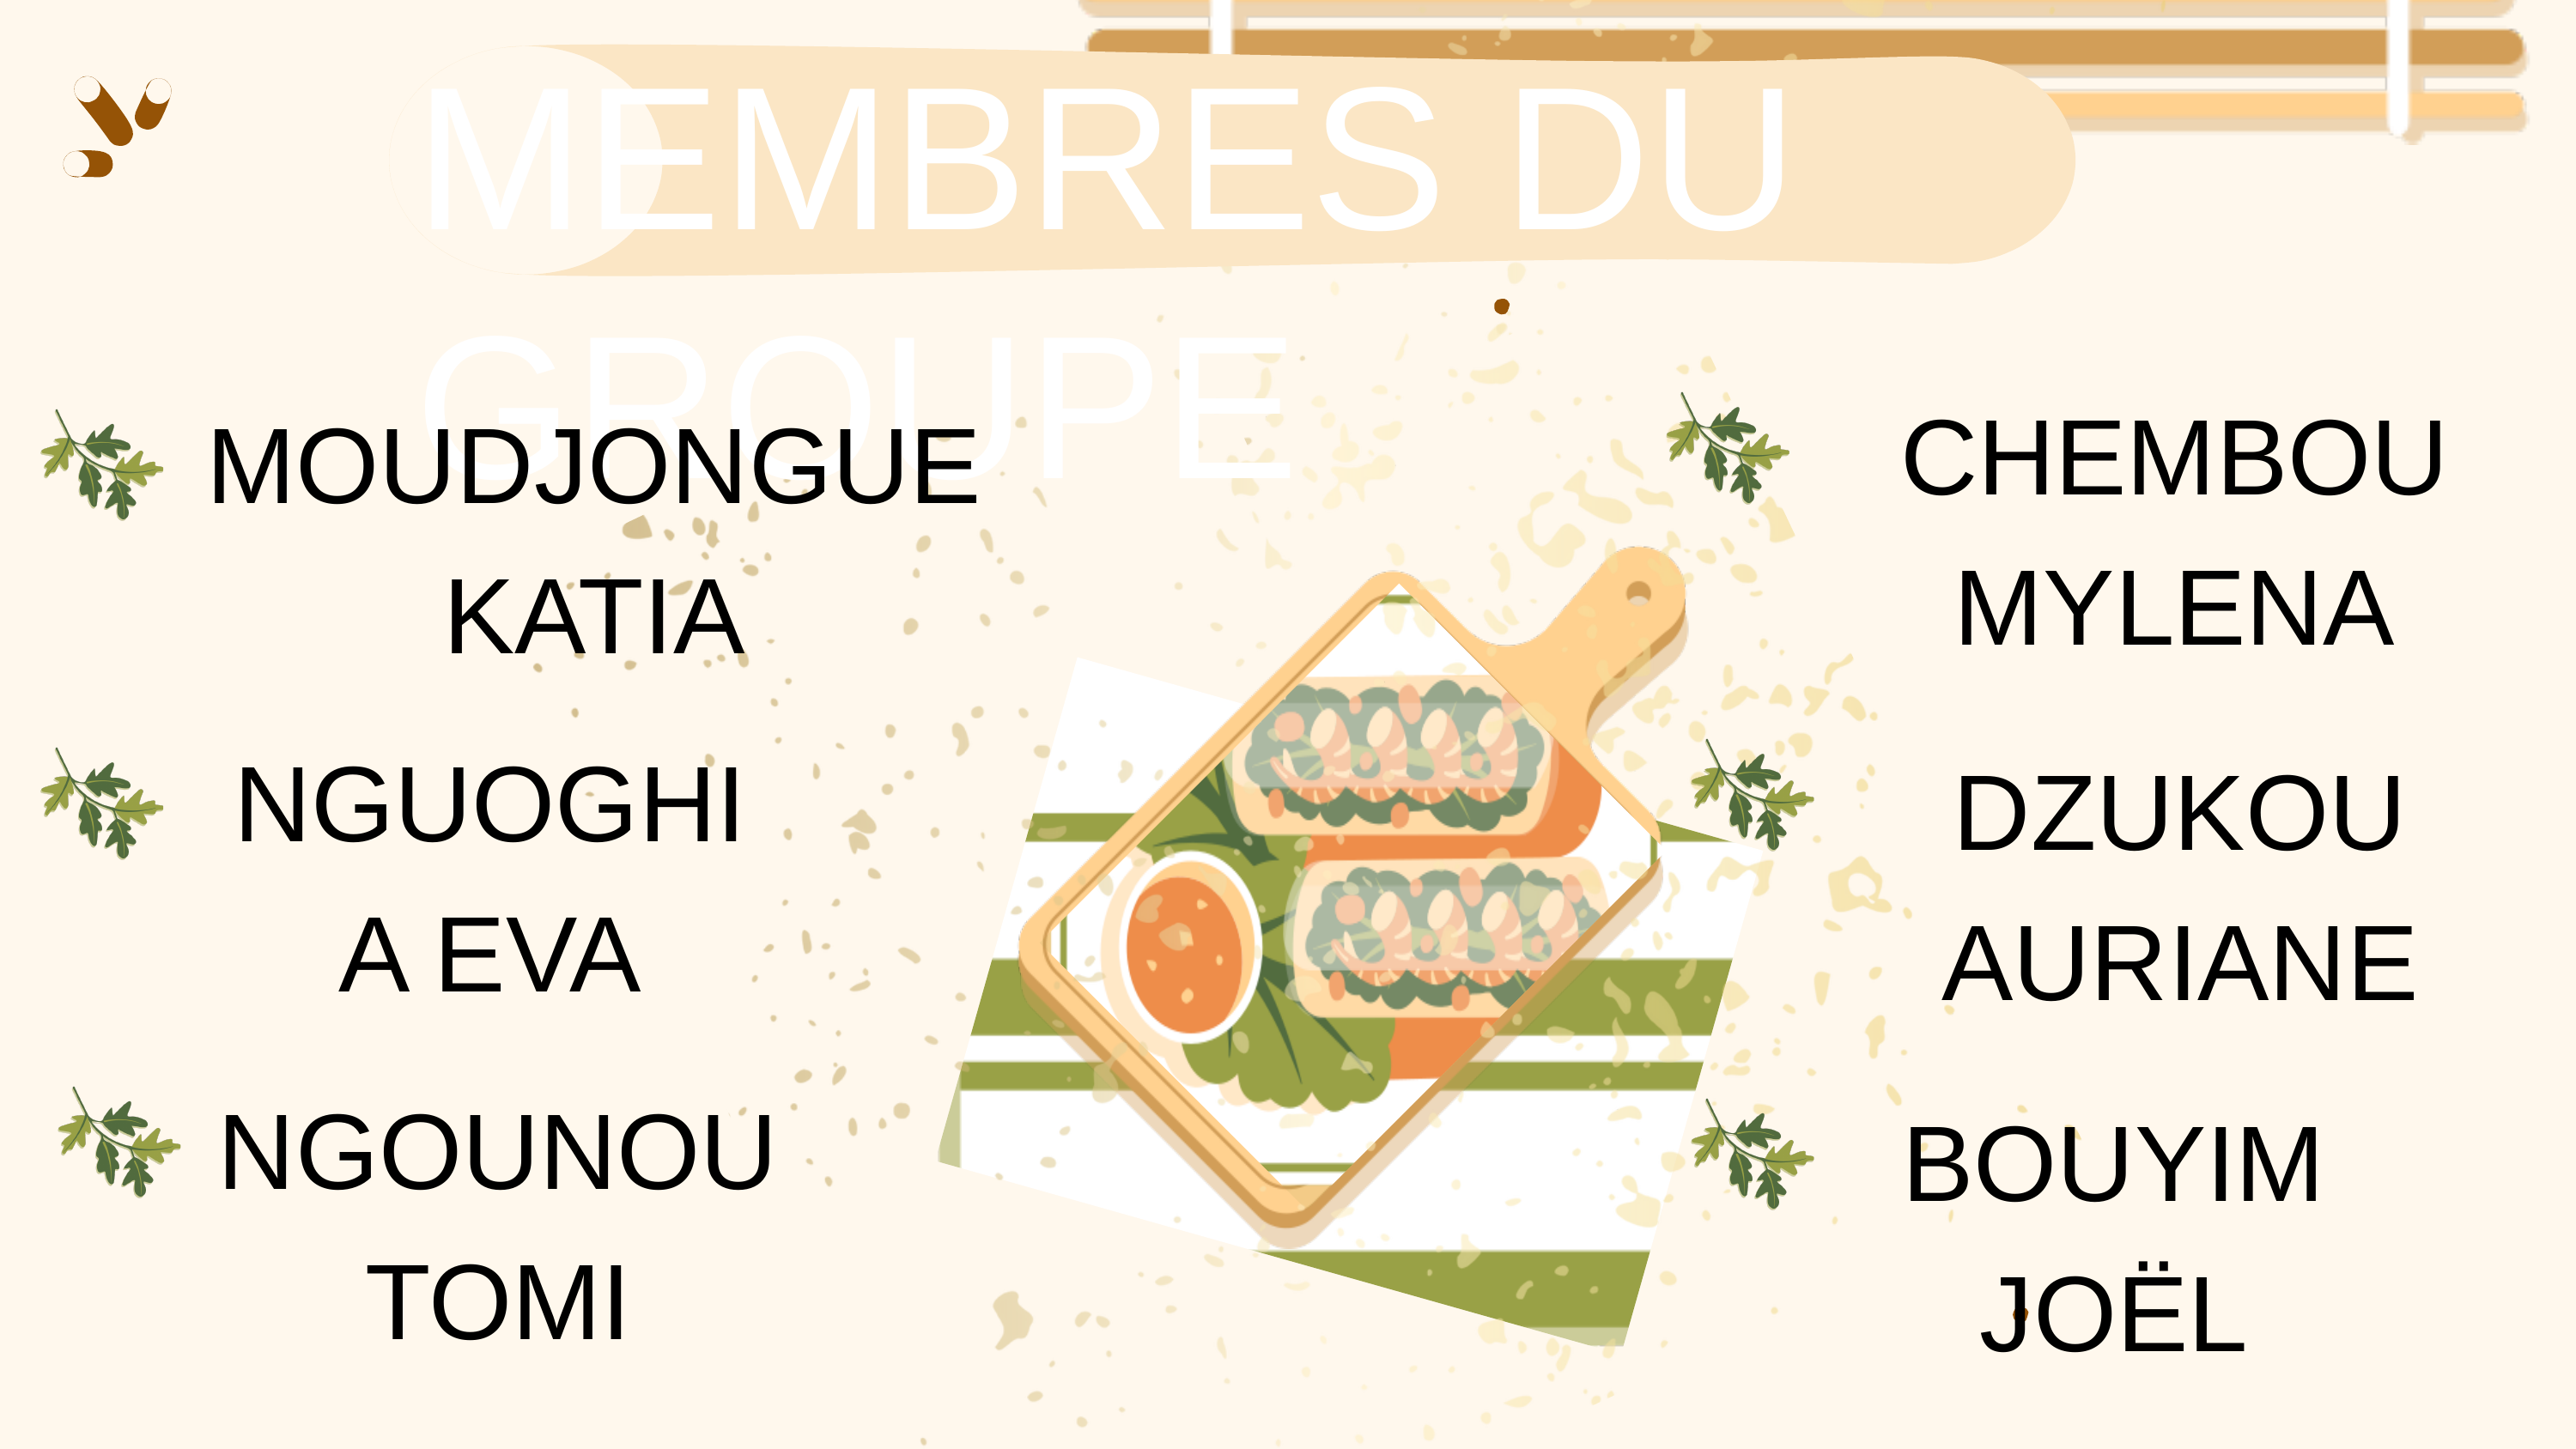

MEMBRES DU GROUPE

CHEMBOU MYLENA
MOUDJONGUE KATIA

NGUOGHIA EVA
DZUKOU AURIANE

NGOUNOU TOMI
BOUYIM JOËL